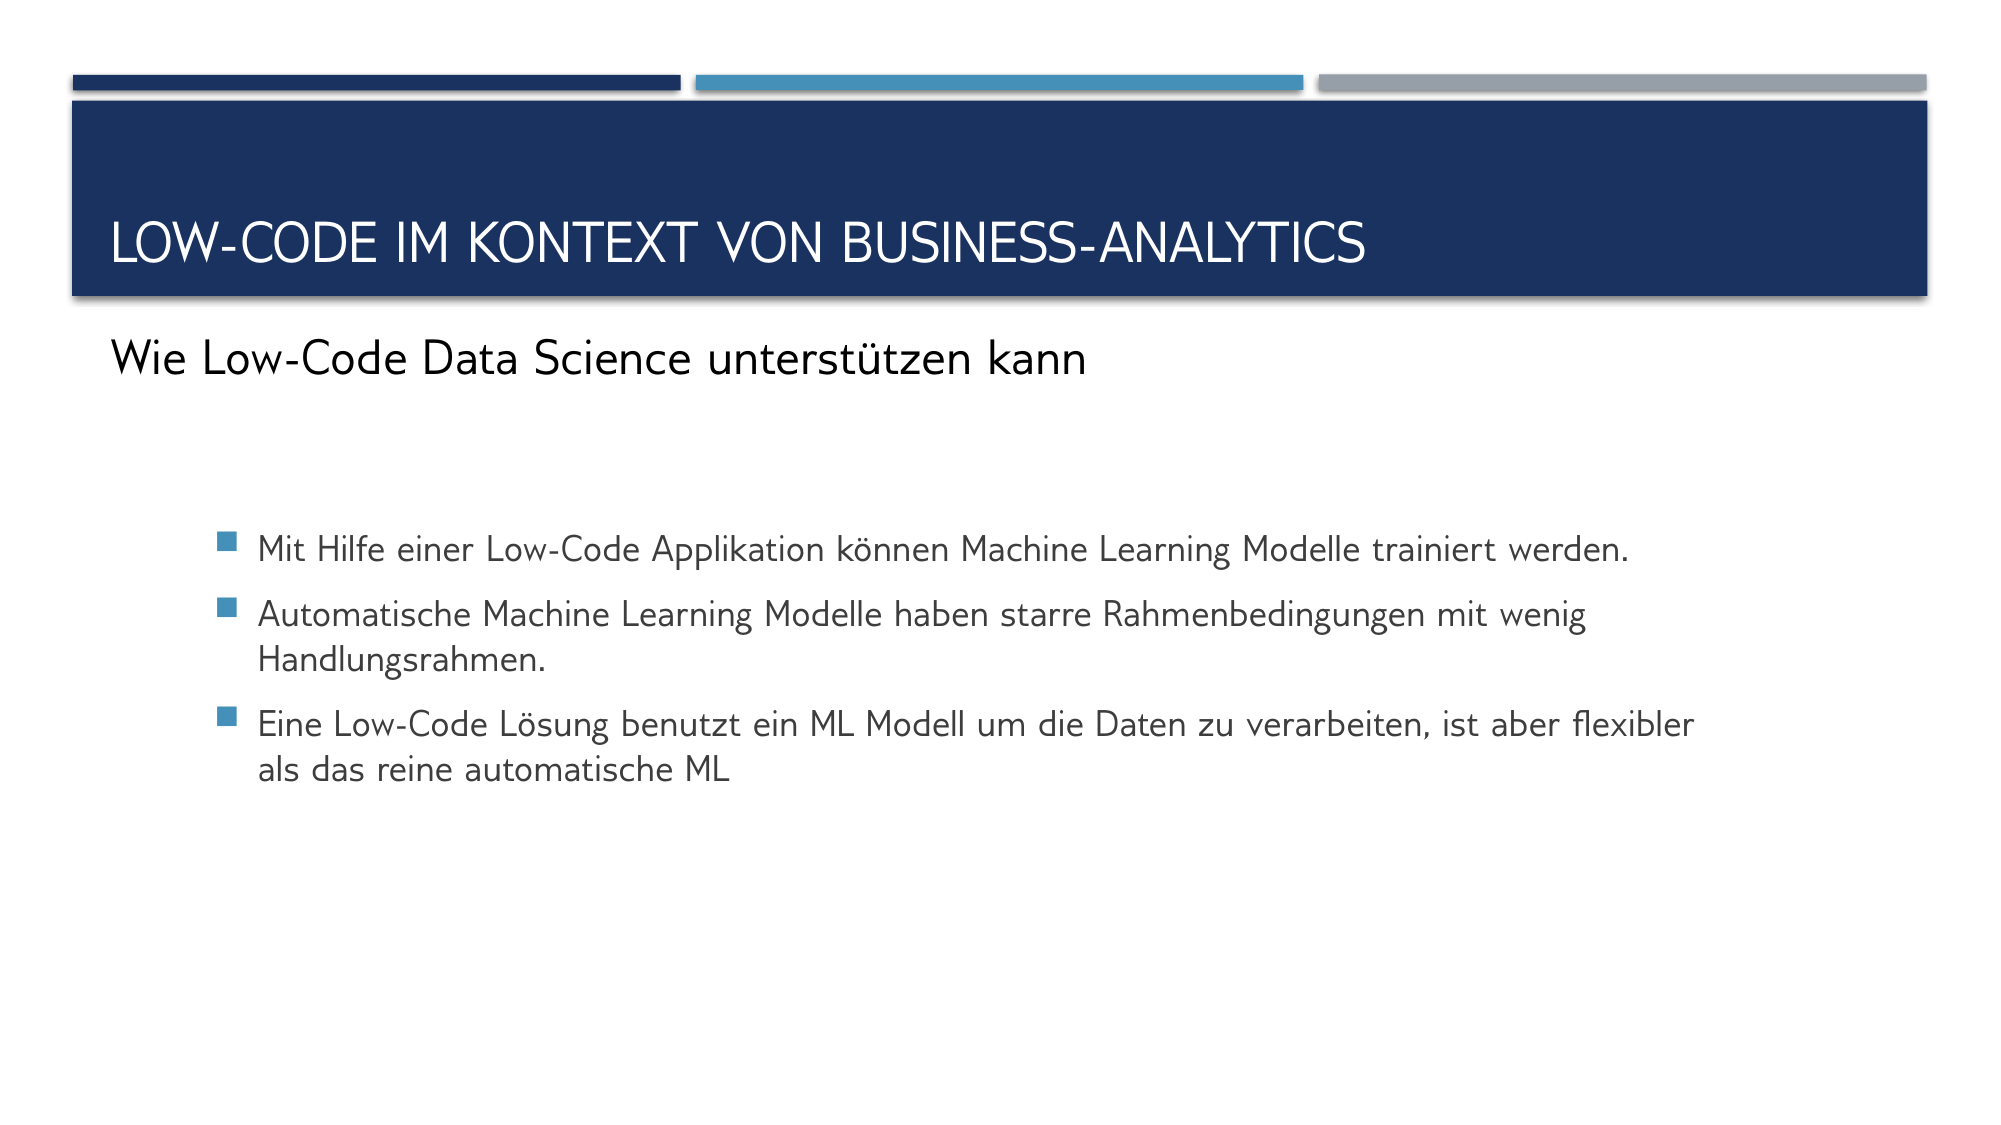

# Low-code im Kontext von Business-analytics
Wie Low-Code Data Science unterstützen kann

Mit Hilfe einer Low-Code Applikation können Machine Learning Modelle trainiert werden.
Automatische Machine Learning Modelle haben starre Rahmenbedingungen mit wenig
Handlungsrahmen.
Eine Low-Code Lösung benutzt ein ML Modell um die Daten zu verarbeiten, ist aber flexibler
als das reine automatische ML